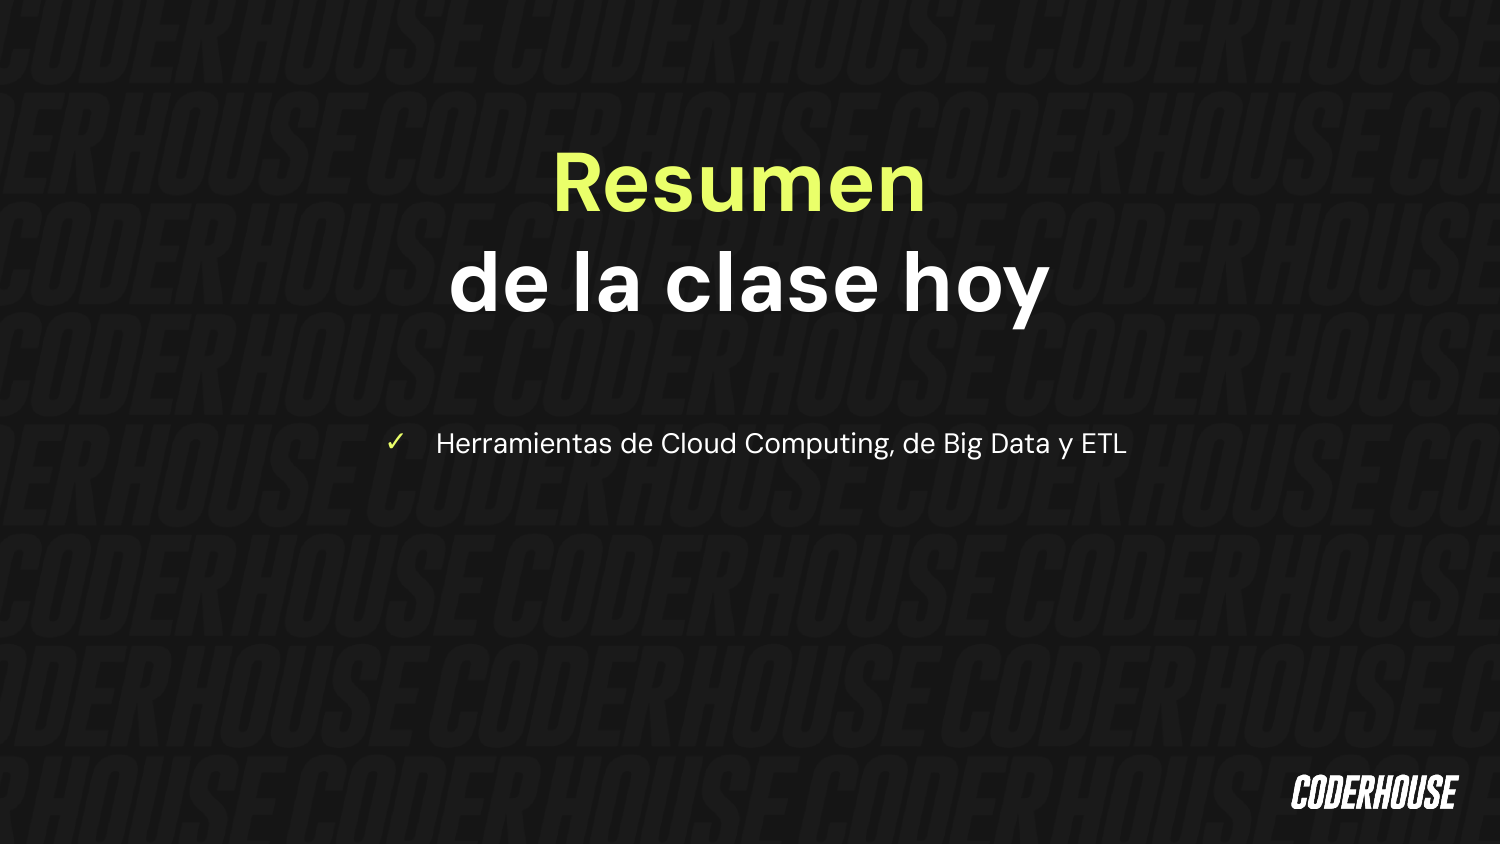

Resumen
de la clase hoy
Herramientas de Cloud Computing, de Big Data y ETL